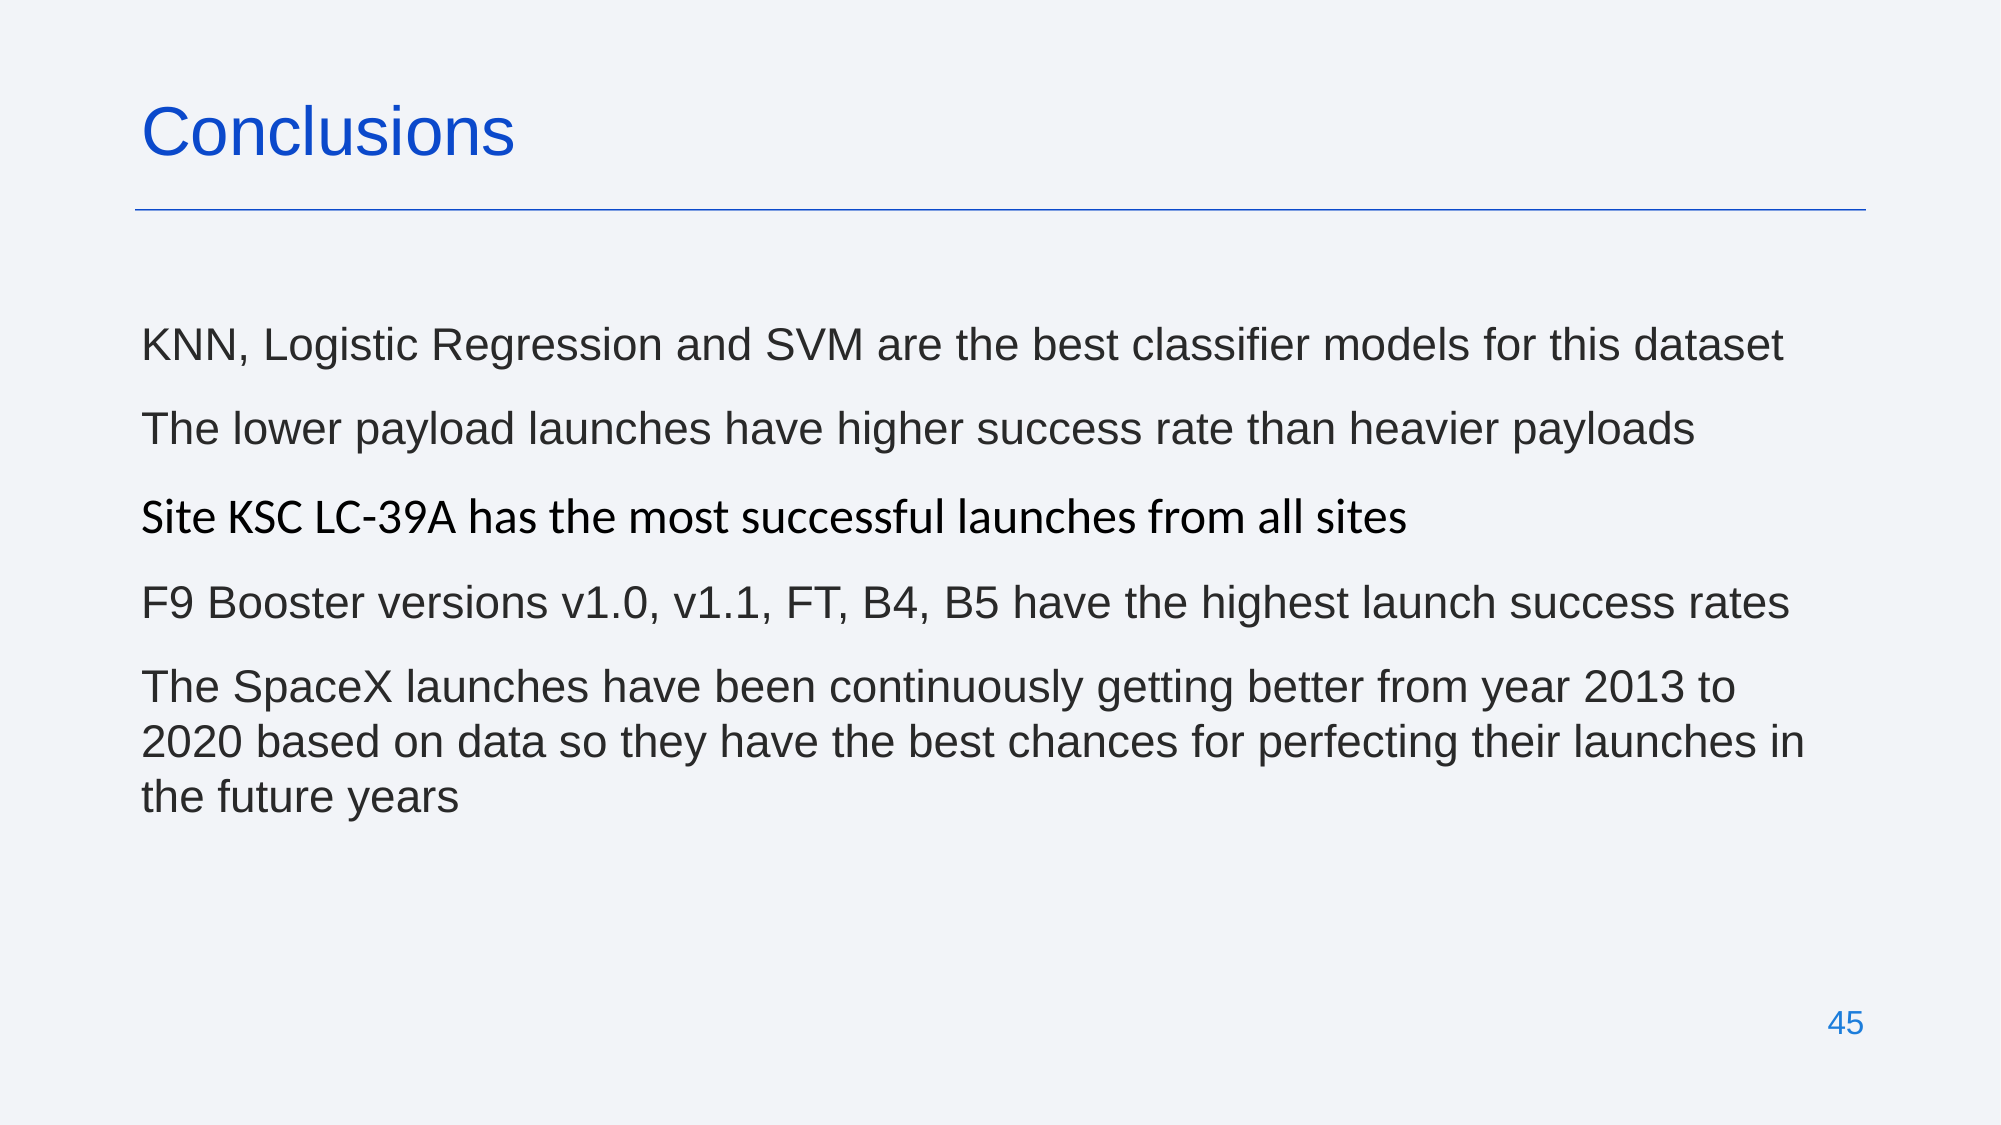

Conclusions
KNN, Logistic Regression and SVM are the best classifier models for this dataset
The lower payload launches have higher success rate than heavier payloads
Site KSC LC-39A has the most successful launches from all sites
F9 Booster versions v1.0, v1.1, FT, B4, B5 have the highest launch success rates
The SpaceX launches have been continuously getting better from year 2013 to 2020 based on data so they have the best chances for perfecting their launches in the future years
45